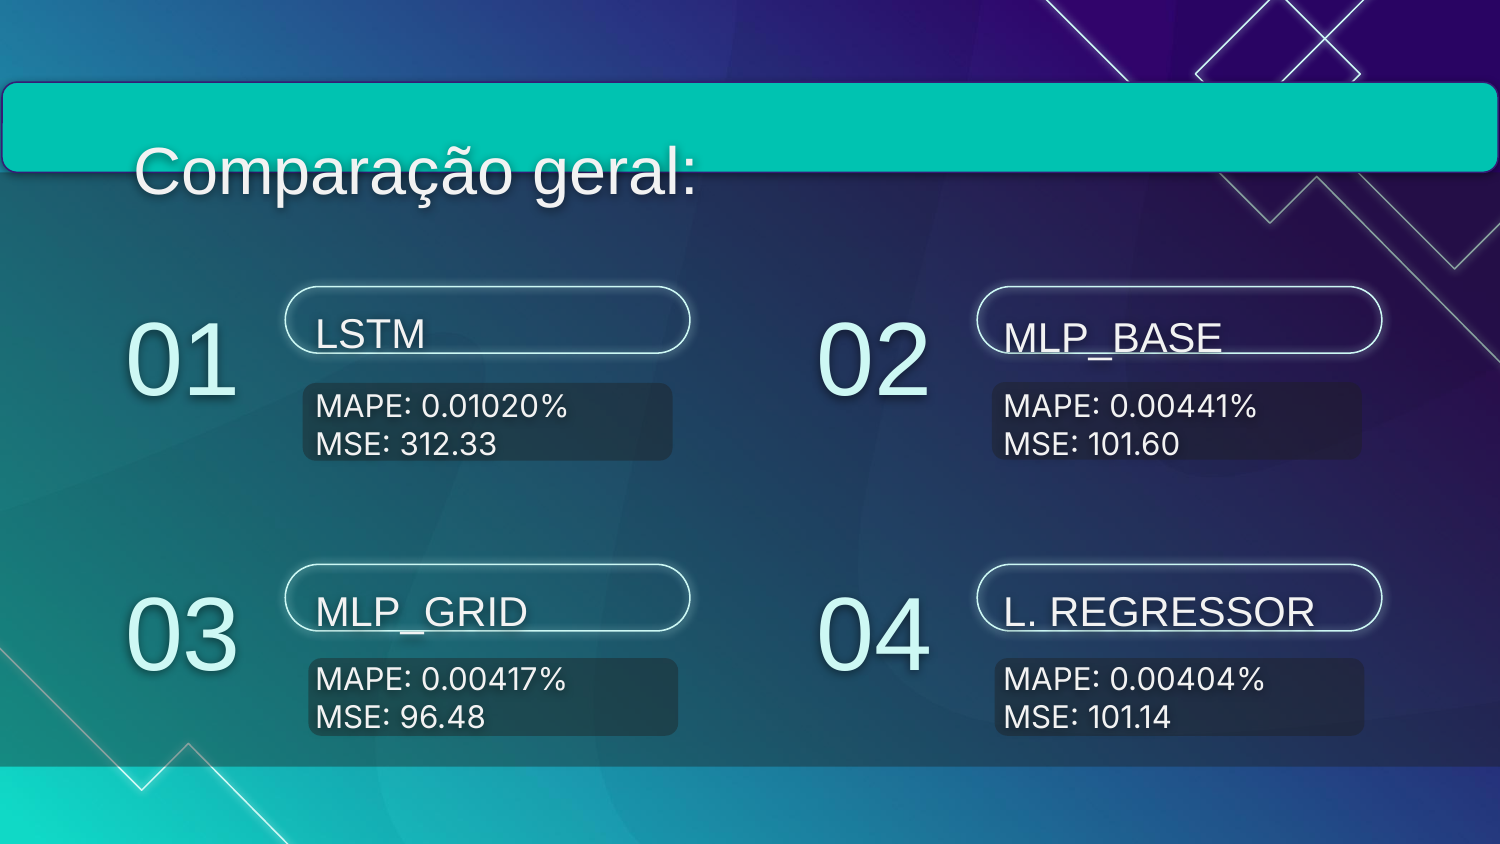

# Comparação geral:

01
02
MLP_BASE
LSTM

MAPE: 0.01020%
MSE: 312.33
MAPE: 0.00441%
MSE: 101.60

03
04
MLP_GRID
L. REGRESSOR

MAPE: 0.00417%
MSE: 96.48

MAPE: 0.00404%
MSE: 101.14